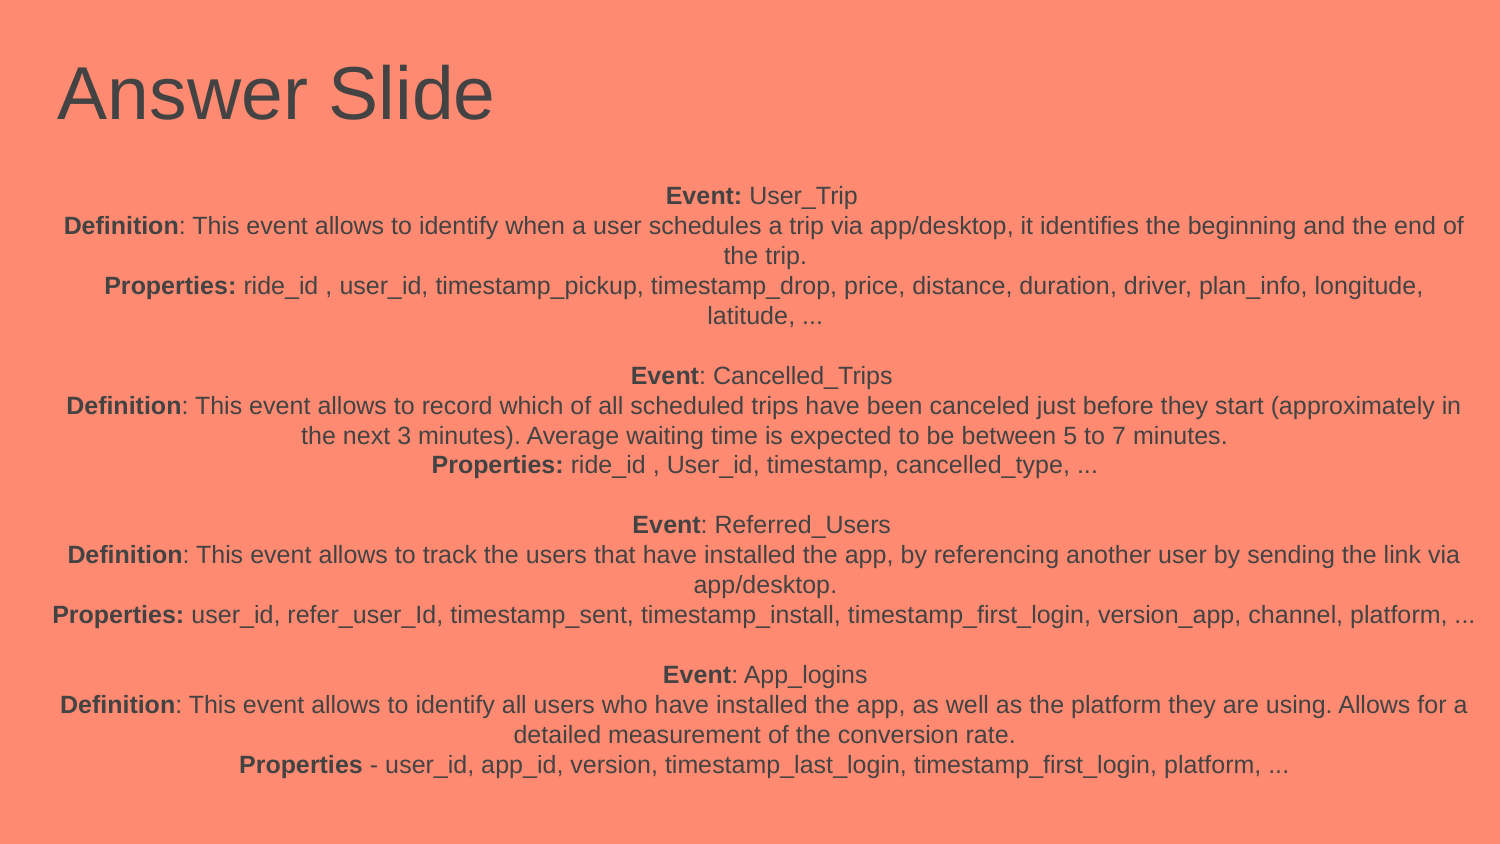

# Answer Slide

Event: User_Trip
Definition: This event allows to identify when a user schedules a trip via app/desktop, it identifies the beginning and the end of the trip.
Properties: ride_id , user_id, timestamp_pickup, timestamp_drop, price, distance, duration, driver, plan_info, longitude, latitude, ...
Event: Cancelled_Trips
Definition: This event allows to record which of all scheduled trips have been canceled just before they start (approximately in the next 3 minutes). Average waiting time is expected to be between 5 to 7 minutes.
Properties: ride_id , User_id, timestamp, cancelled_type, ...
Event: Referred_Users
Definition: This event allows to track the users that have installed the app, by referencing another user by sending the link via app/desktop.
Properties: user_id, refer_user_Id, timestamp_sent, timestamp_install, timestamp_first_login, version_app, channel, platform, ...
Event: App_logins
Definition: This event allows to identify all users who have installed the app, as well as the platform they are using. Allows for a detailed measurement of the conversion rate.
Properties - user_id, app_id, version, timestamp_last_login, timestamp_first_login, platform, ...